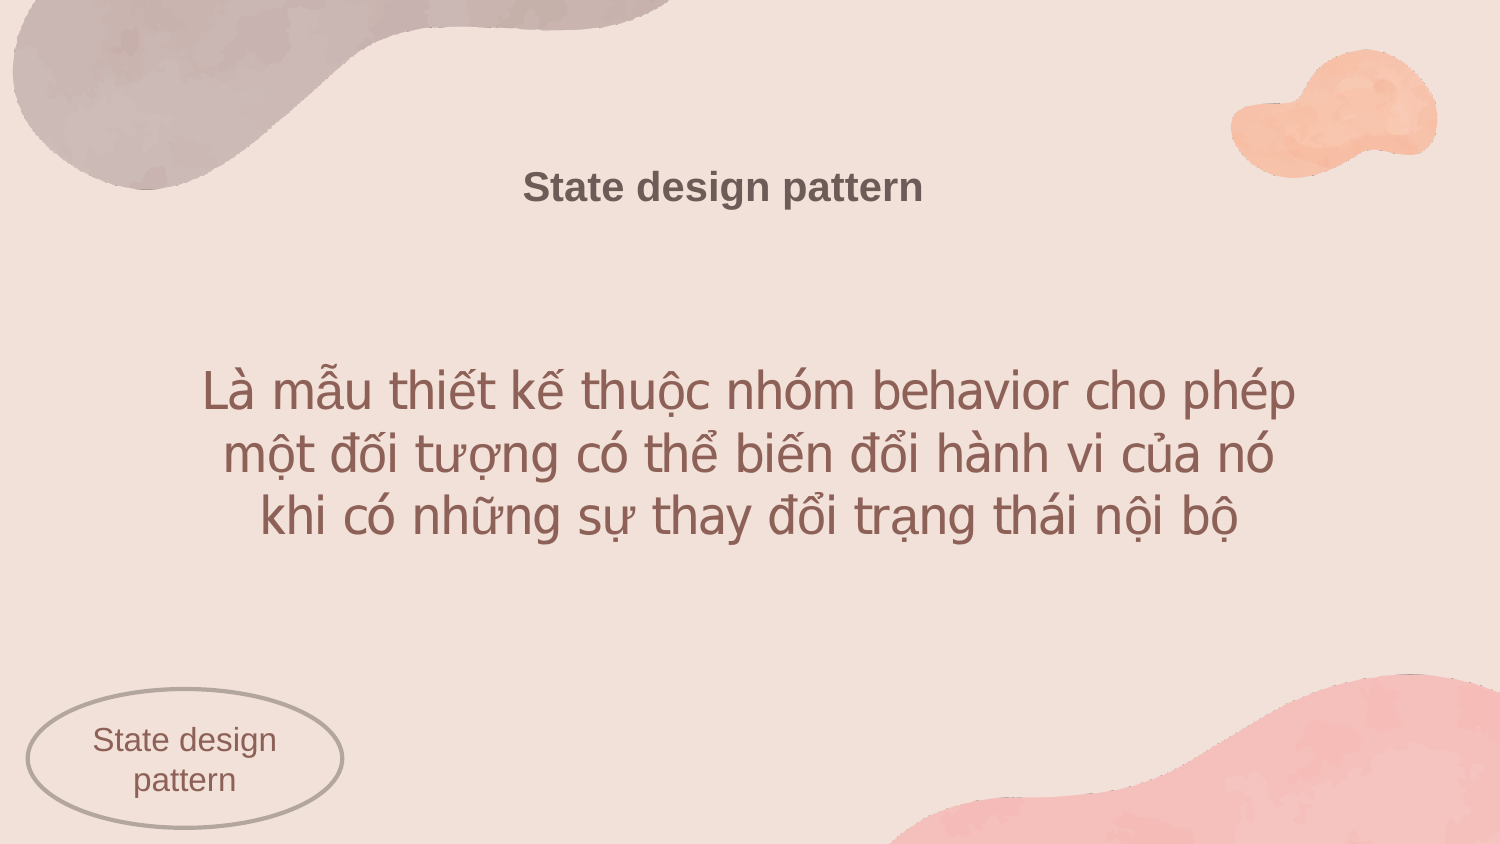

# State design pattern
Là mẫu thiết kế thuộc nhóm behavior cho phép một đối tượng có thể biến đổi hành vi của nó khi có những sự thay đổi trạng thái nội bộ
State design pattern